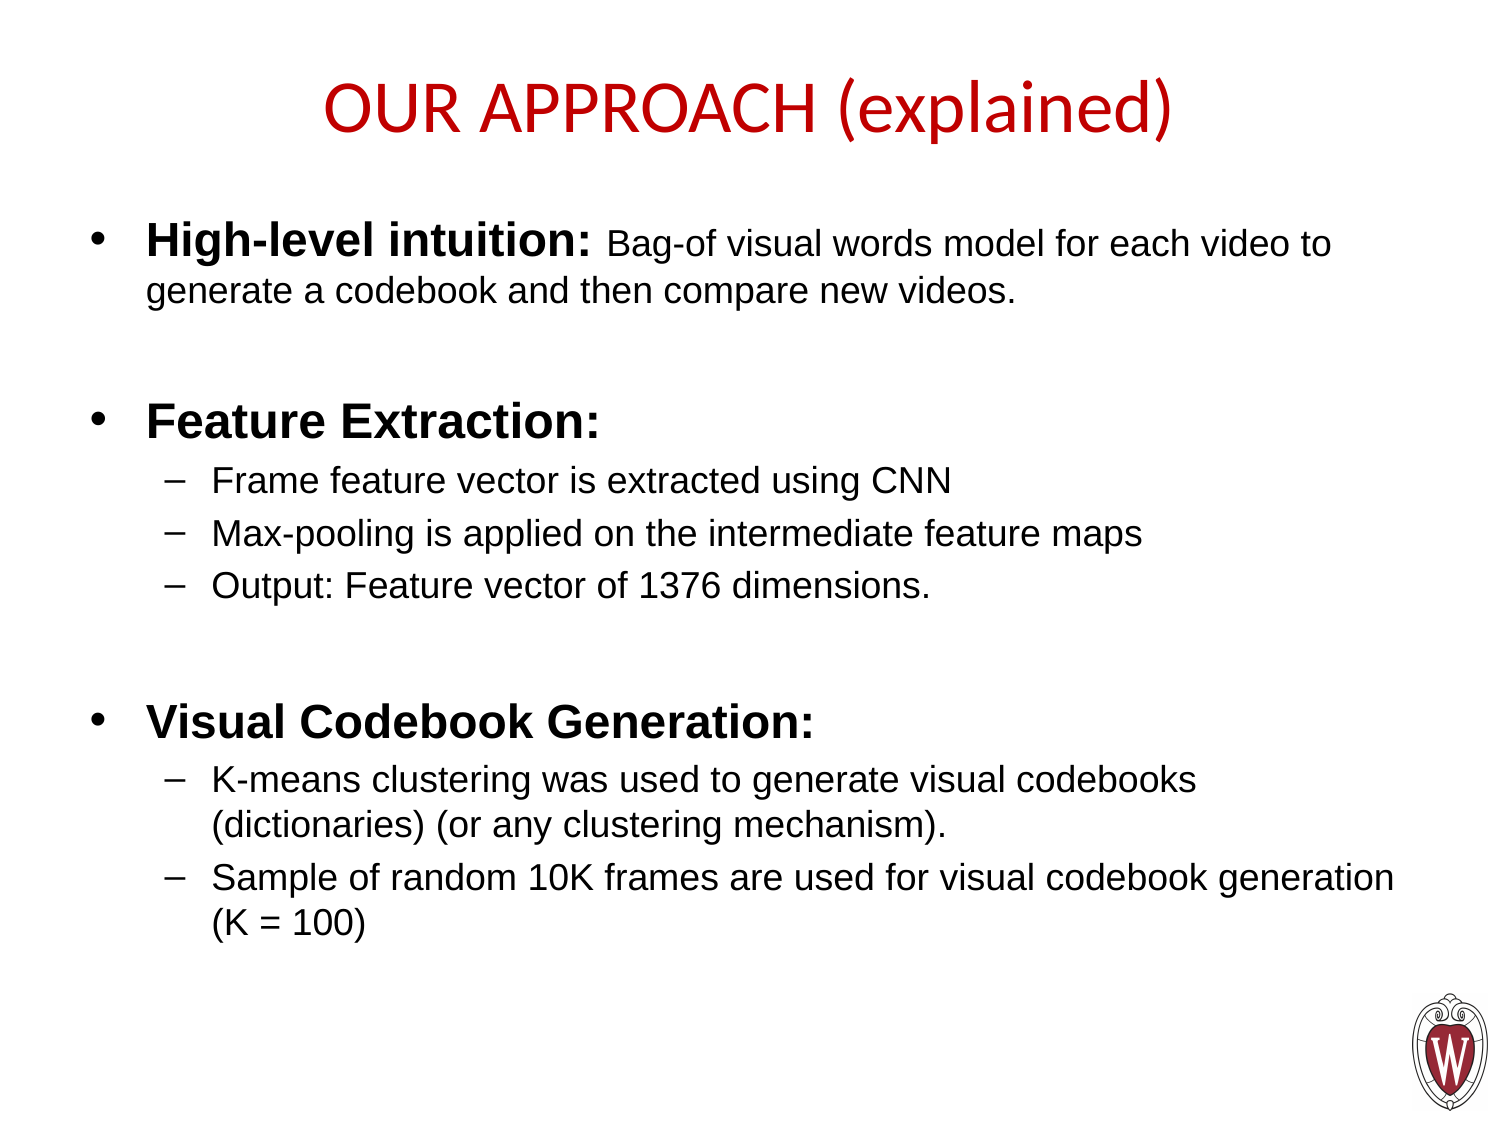

# OUR APPROACH (explained)
High-level intuition: Bag-of visual words model for each video to generate a codebook and then compare new videos.

Feature Extraction:
Frame feature vector is extracted using CNN
Max-pooling is applied on the intermediate feature maps
Output: Feature vector of 1376 dimensions.

Visual Codebook Generation:
K-means clustering was used to generate visual codebooks (dictionaries) (or any clustering mechanism).
Sample of random 10K frames are used for visual codebook generation (K = 100)